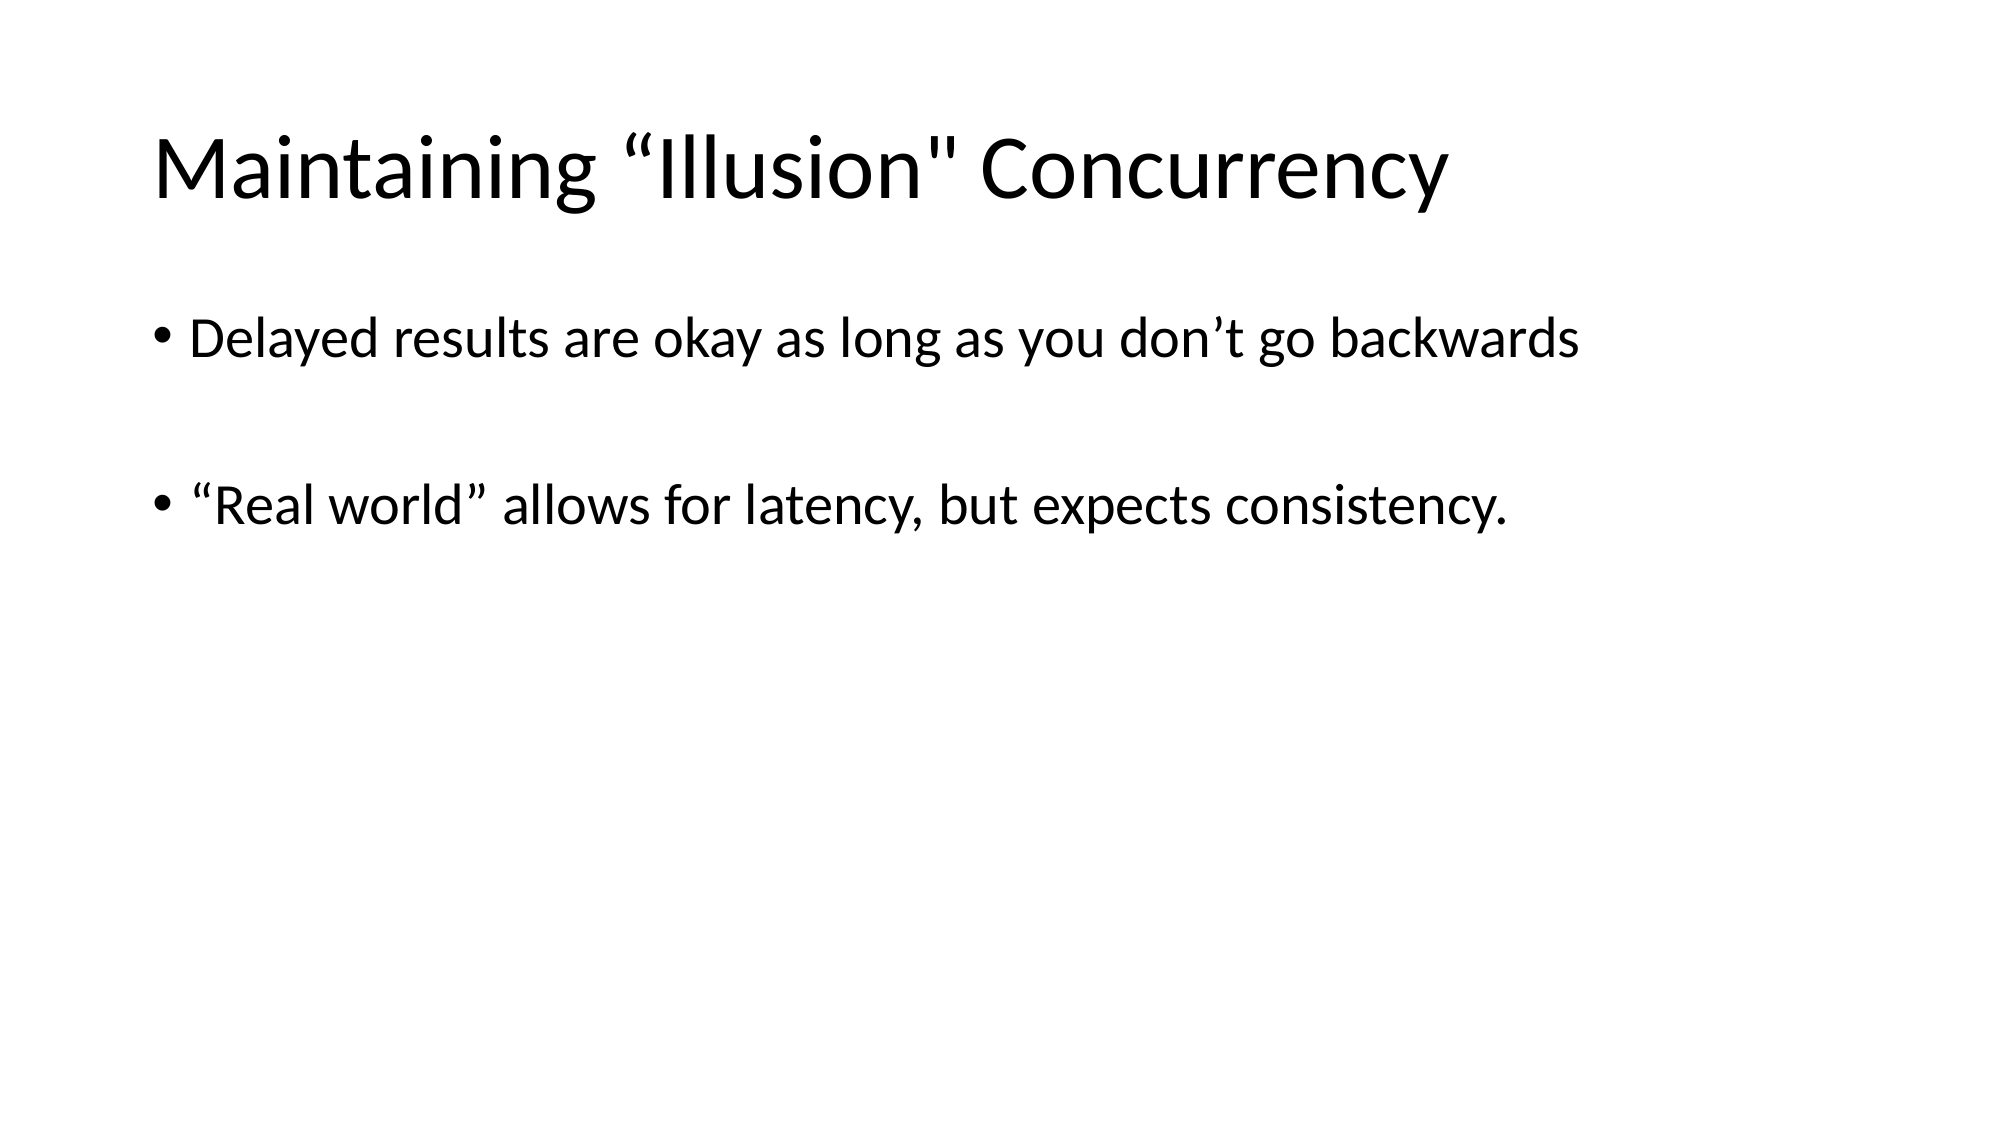

# Maintaining “Illusion" Concurrency
Delayed results are okay as long as you don’t go backwards

“Real world” allows for latency, but expects consistency.